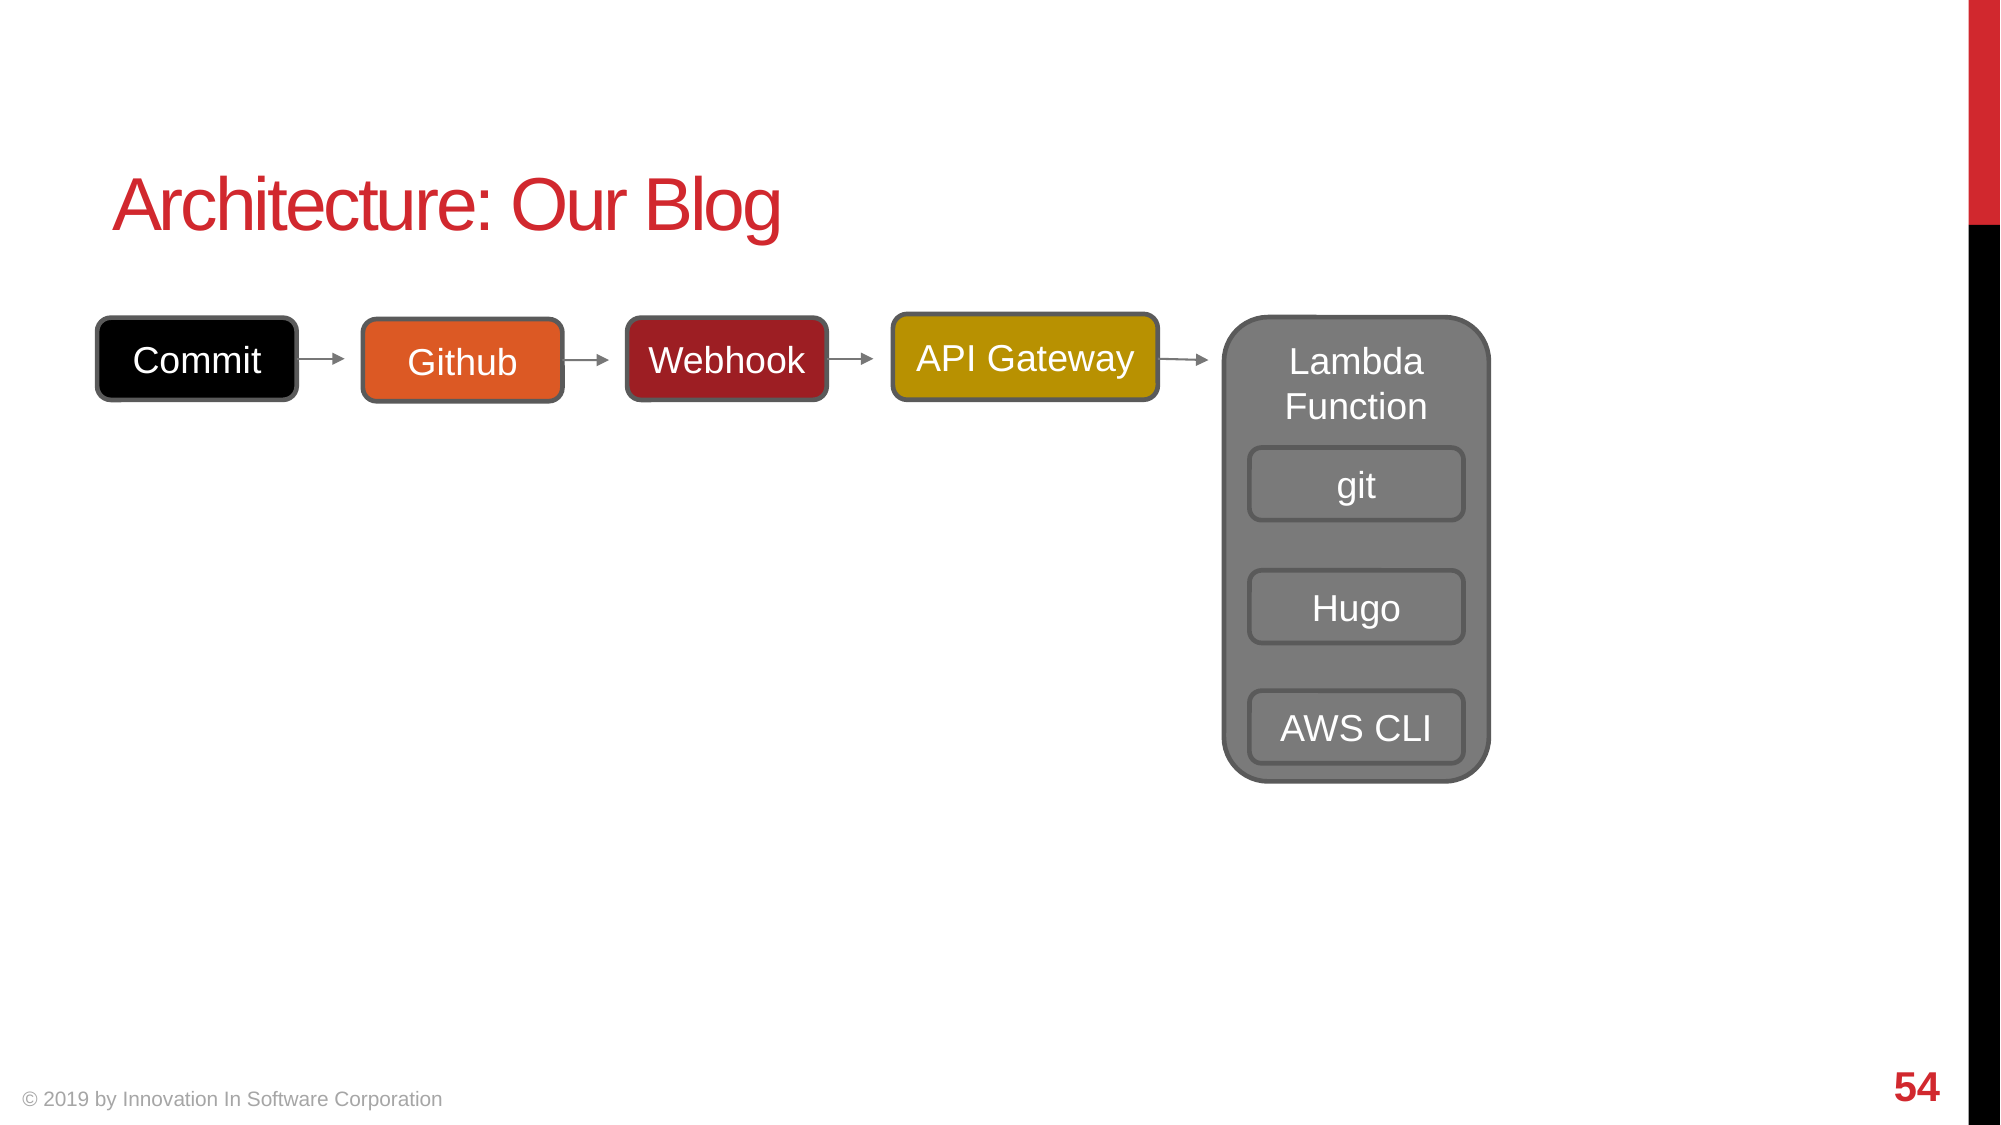

# Architecture: Our Blog
API Gateway
Lambda Function
Webhook
Commit
Github
git
Hugo
AWS CLI
54
© 2019 by Innovation In Software Corporation